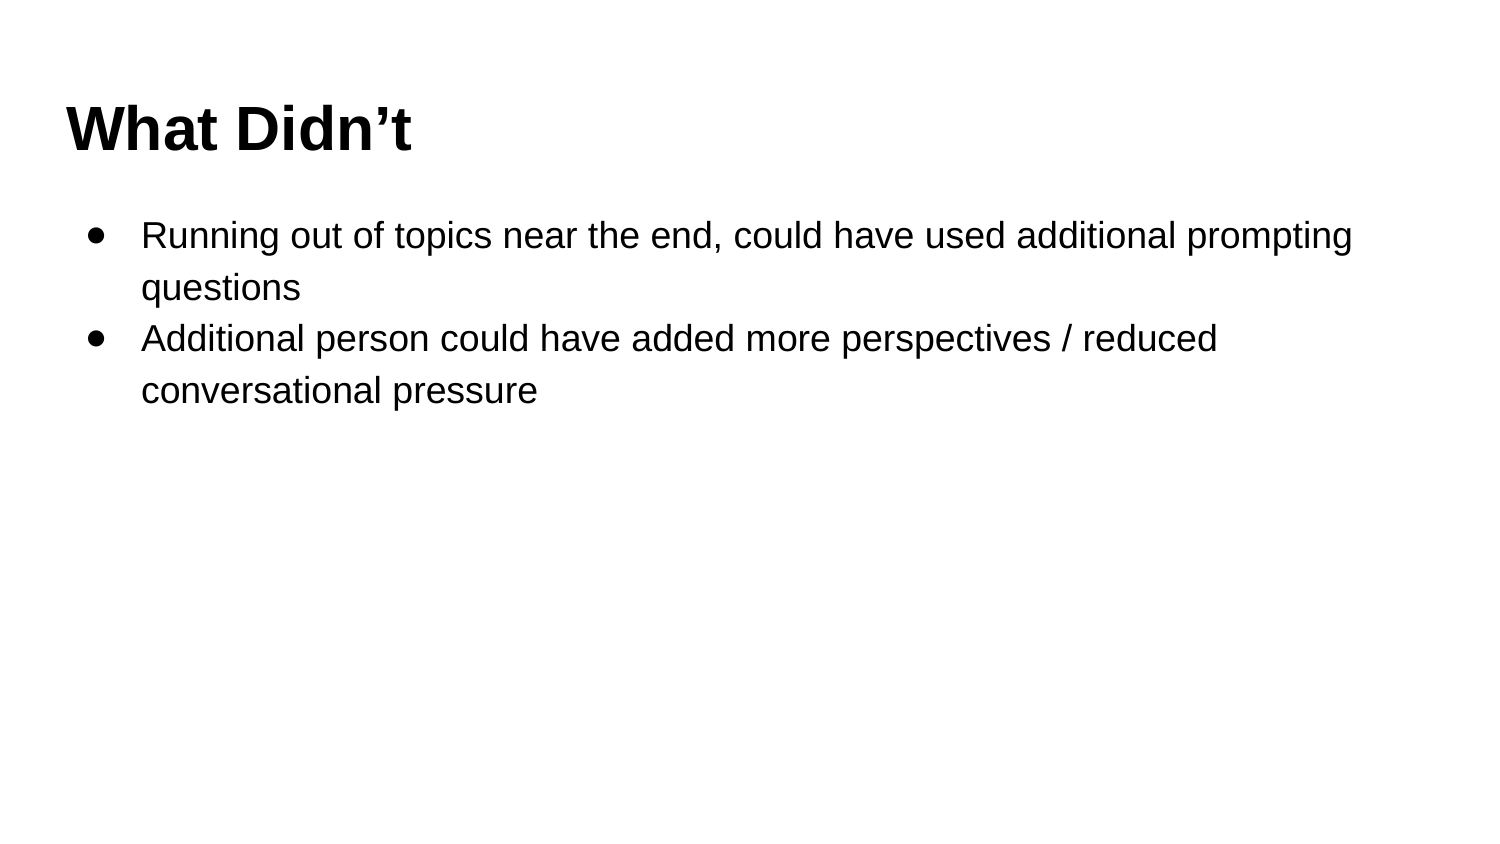

# What Didn’t
Running out of topics near the end, could have used additional prompting questions
Additional person could have added more perspectives / reduced conversational pressure